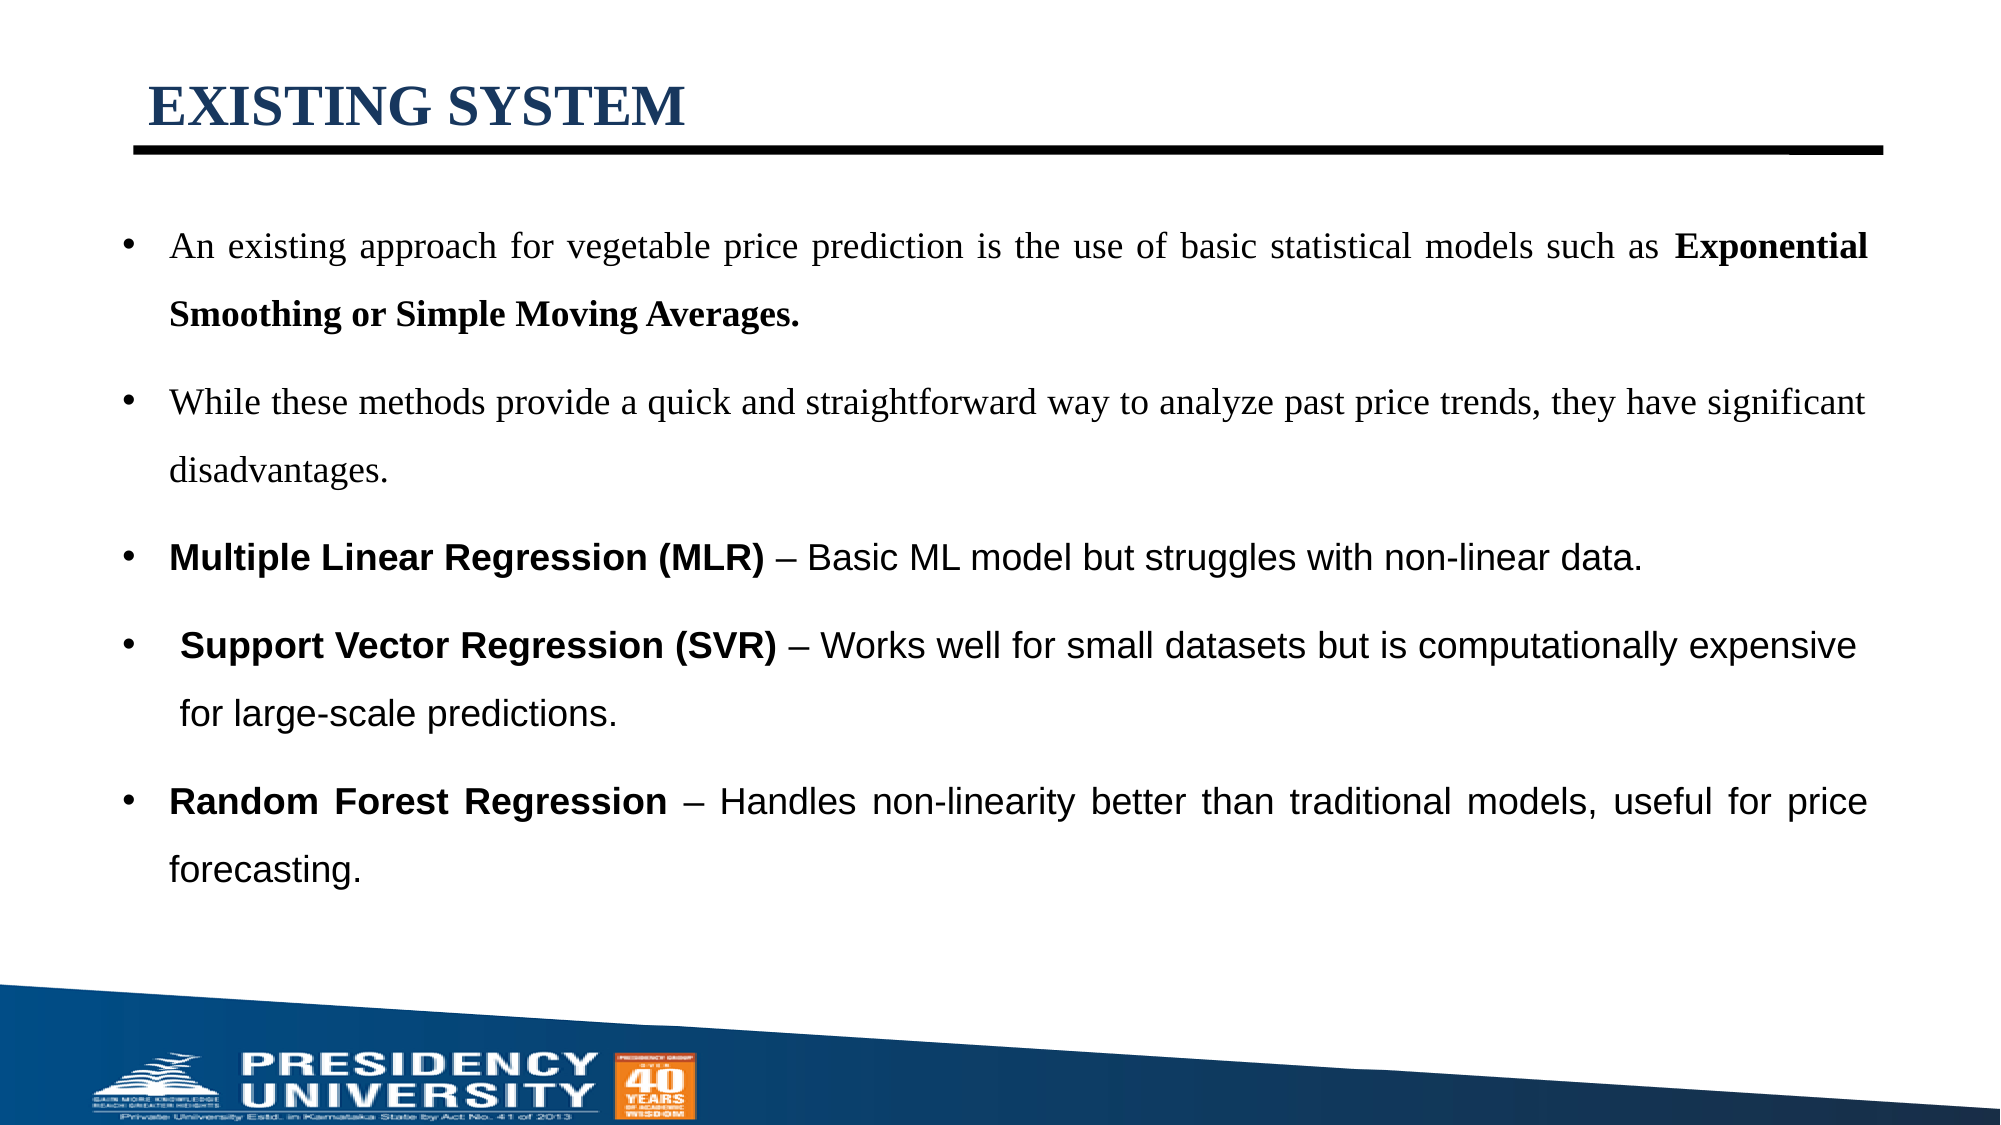

# EXISTING SYSTEM
An existing approach for vegetable price prediction is the use of basic statistical models such as Exponential Smoothing or Simple Moving Averages.
While these methods provide a quick and straightforward way to analyze past price trends, they have significant disadvantages.
Multiple Linear Regression (MLR) – Basic ML model but struggles with non-linear data.
 Support Vector Regression (SVR) – Works well for small datasets but is computationally expensive   for large-scale predictions.
Random Forest Regression – Handles non-linearity better than traditional models, useful for price forecasting.